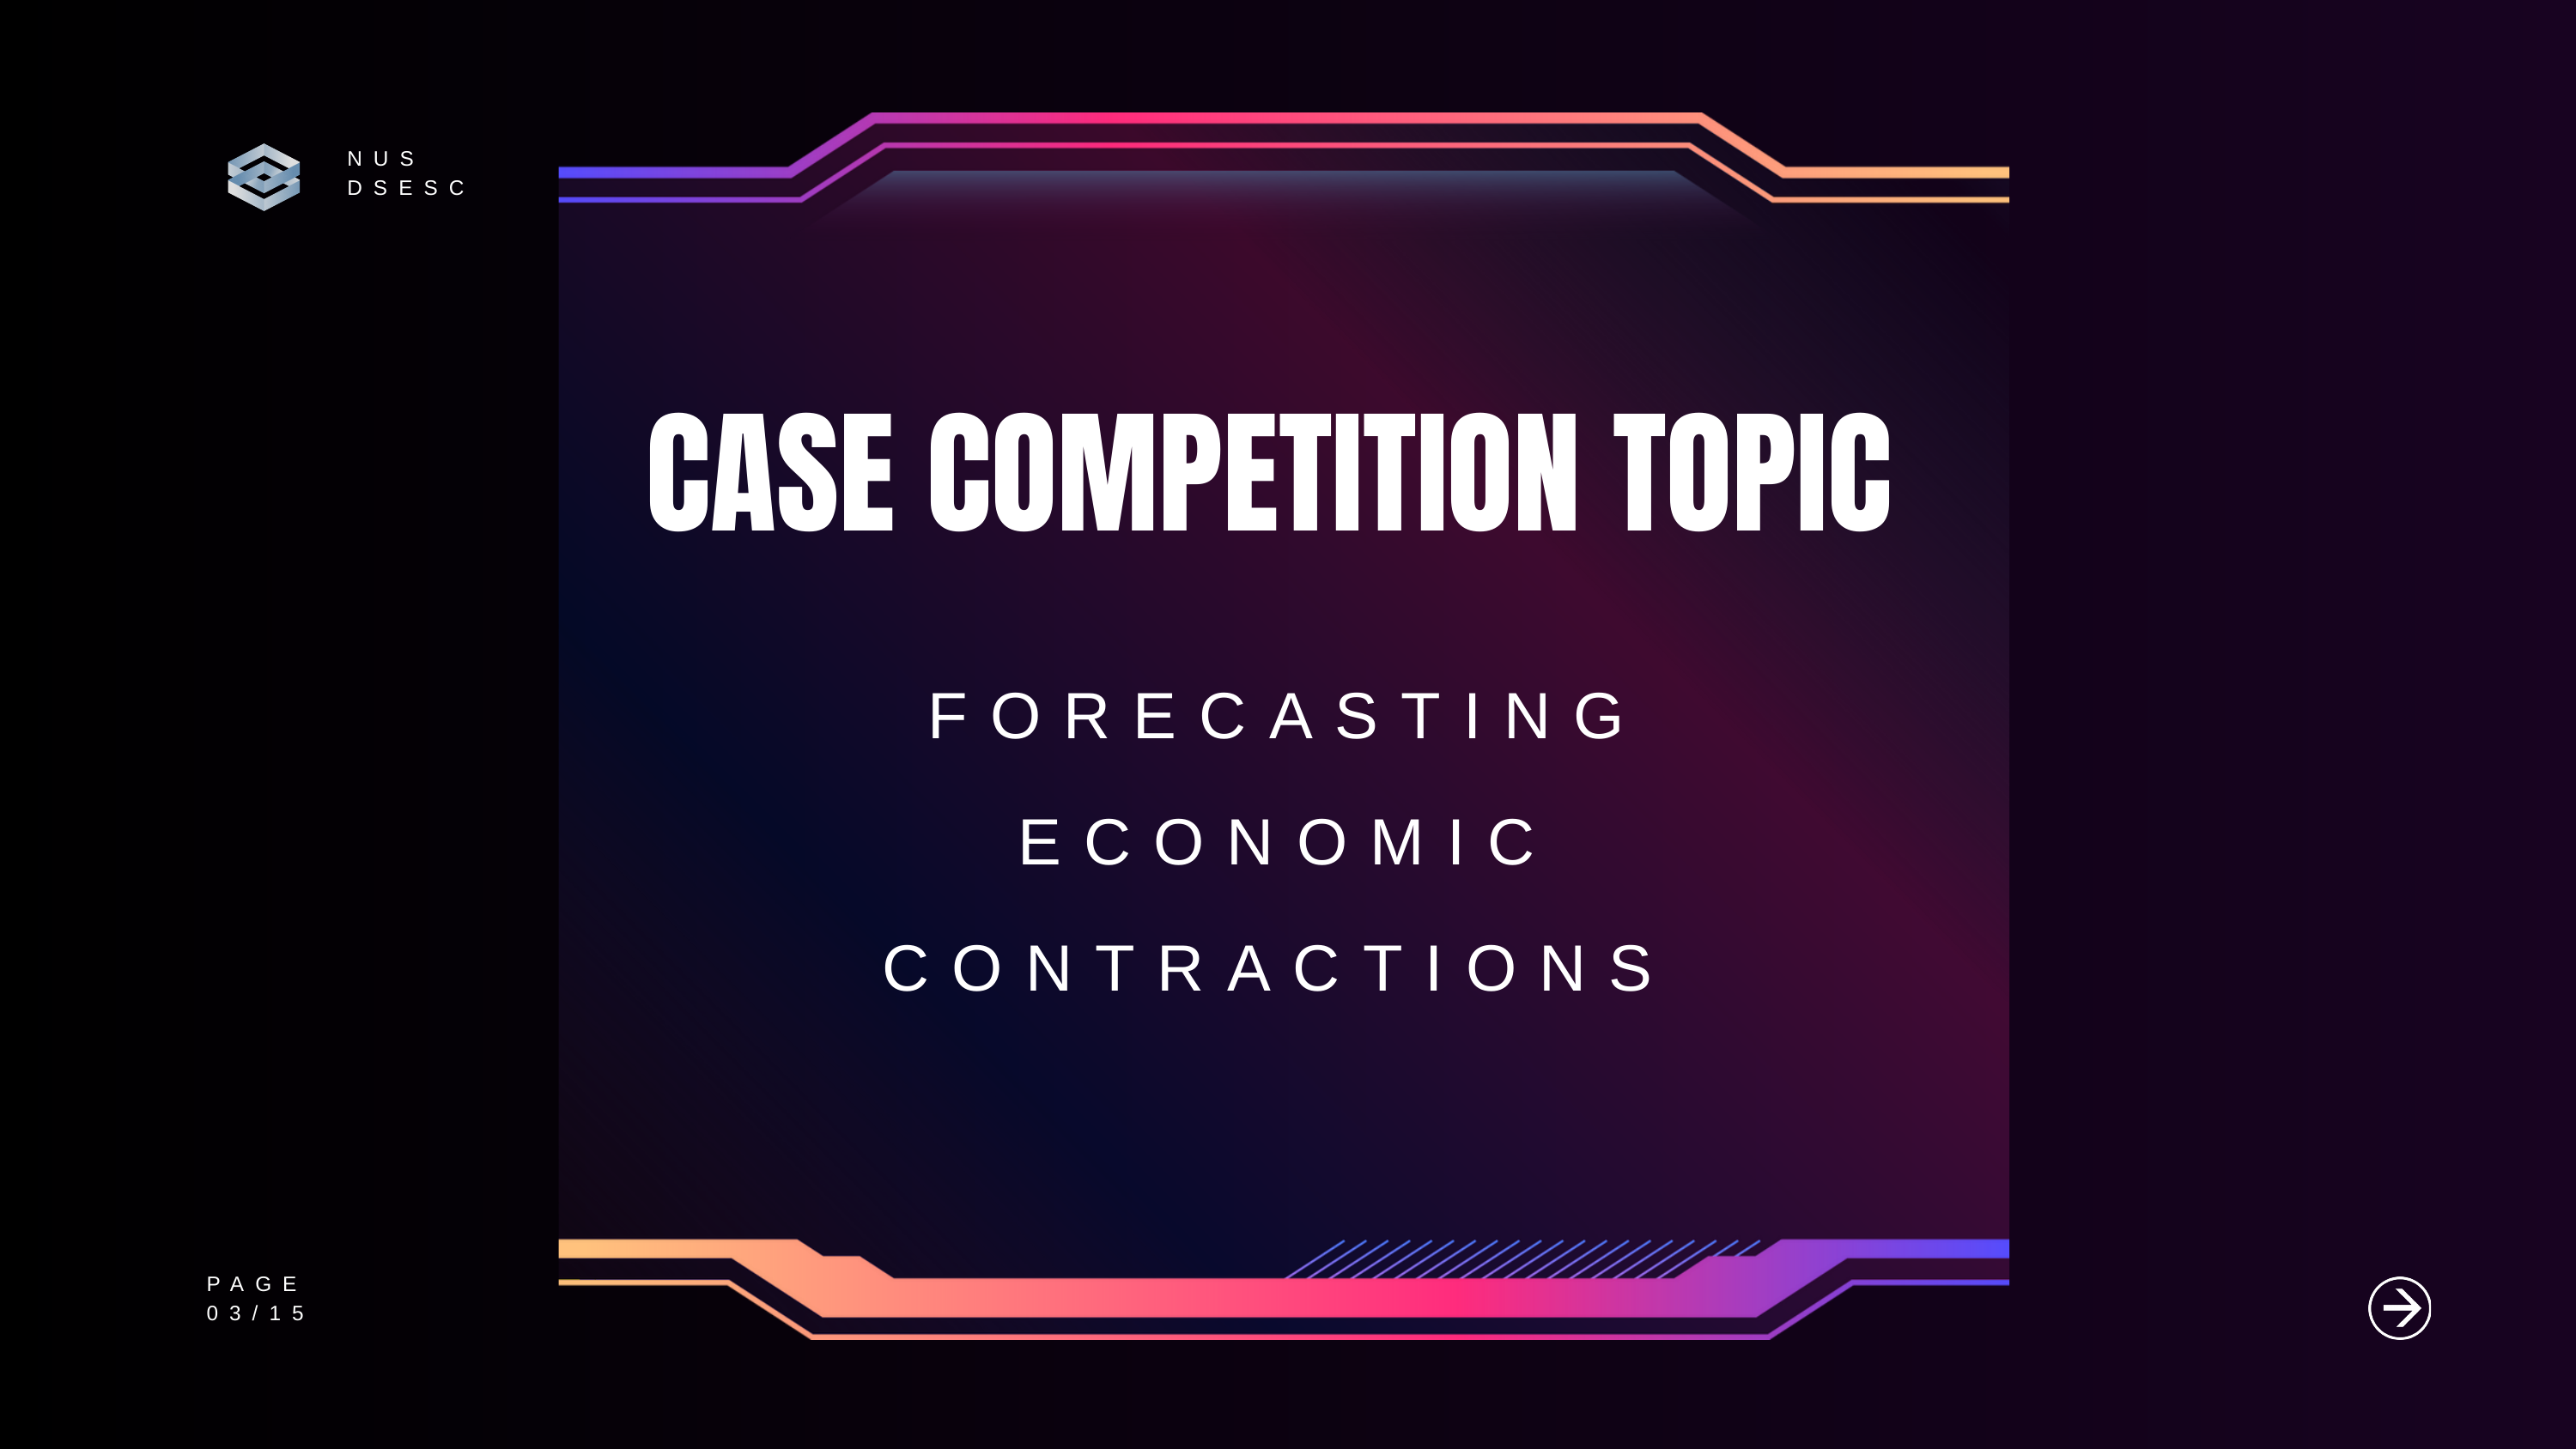

NUS
DSESC

CASE COMPETITION TOPIC
FORECASTING ECONOMIC CONTRACTIONS
PAGE
03/15